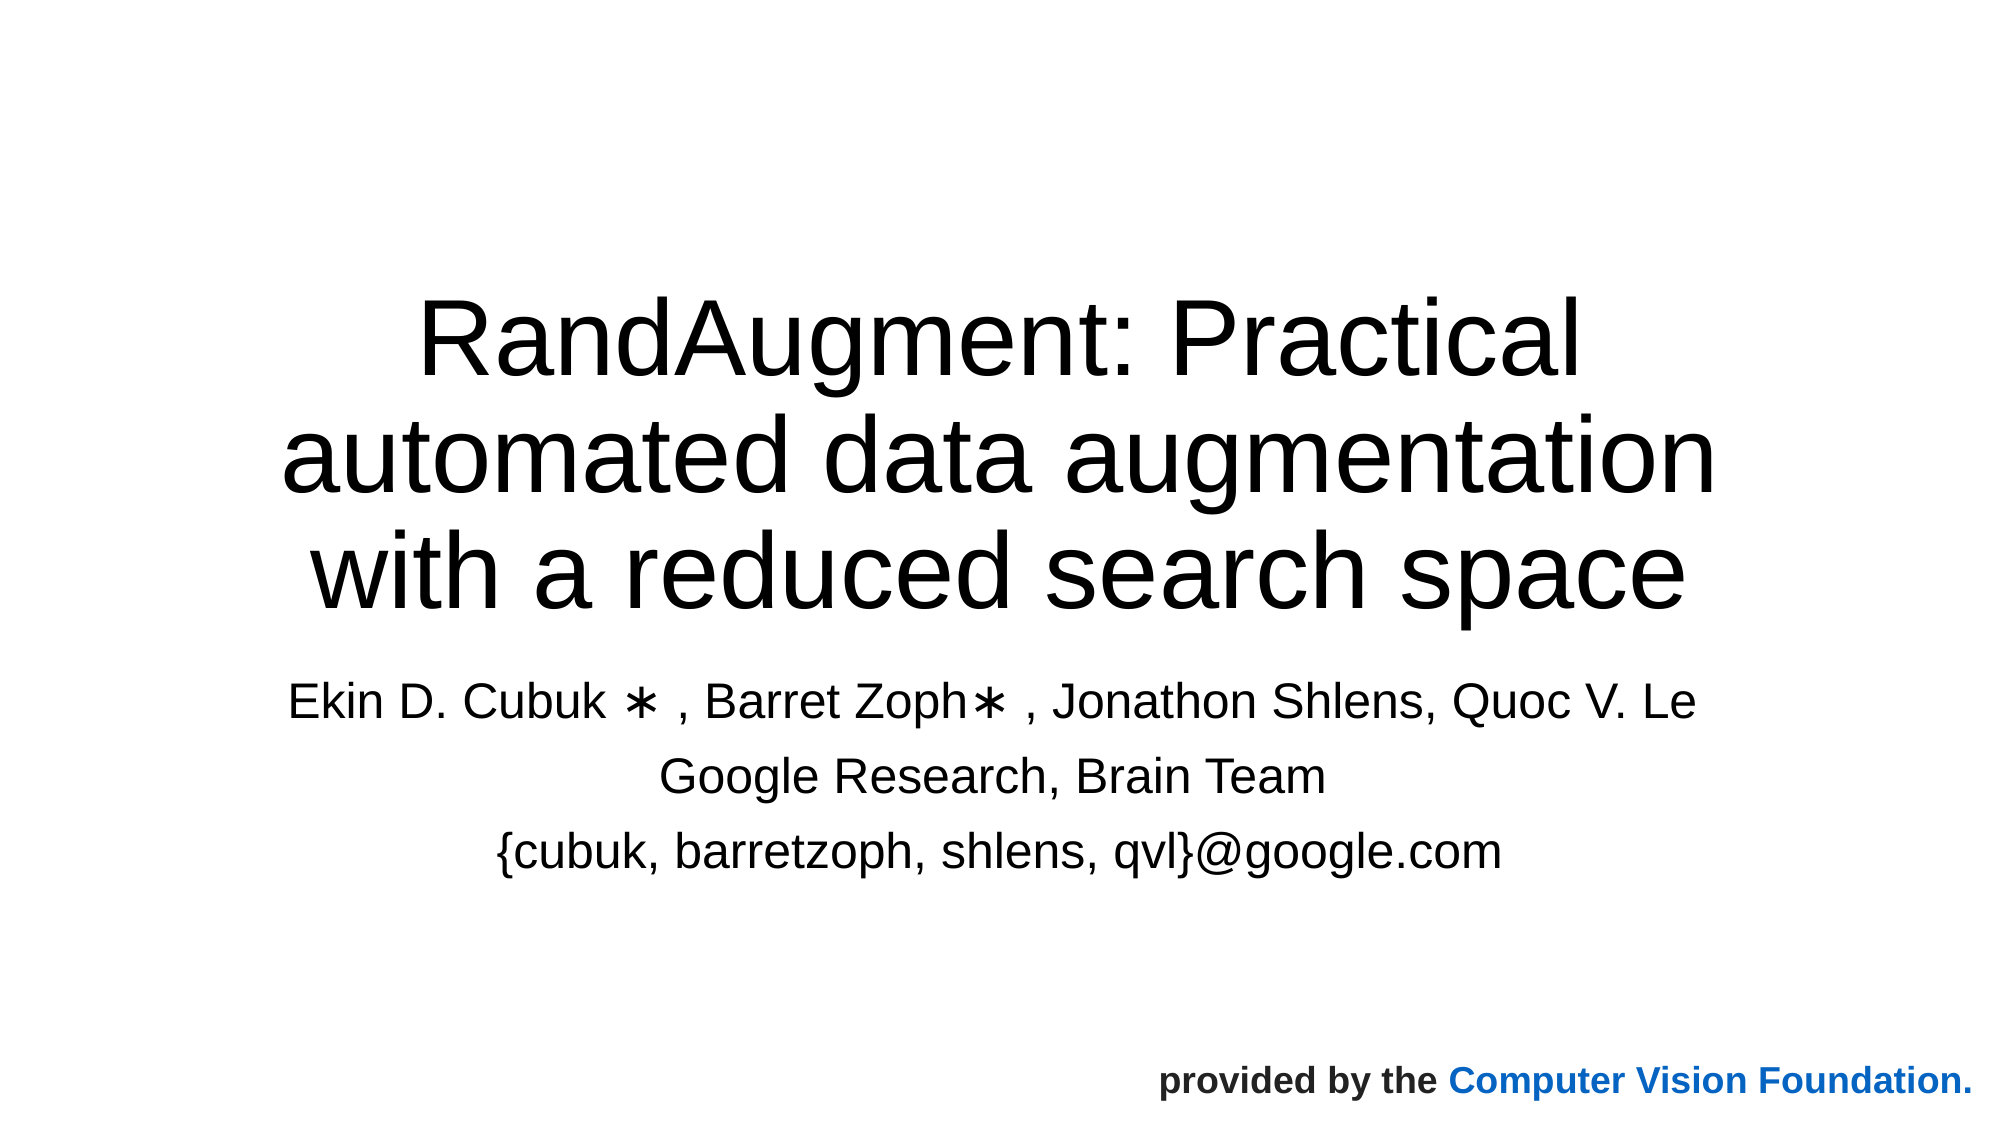

# RandAugment: Practical automated data augmentation with a reduced search space
Ekin D. Cubuk ∗ , Barret Zoph∗ , Jonathon Shlens, Quoc V. Le
Google Research, Brain Team
{cubuk, barretzoph, shlens, qvl}@google.com
1
provided by the Computer Vision Foundation.